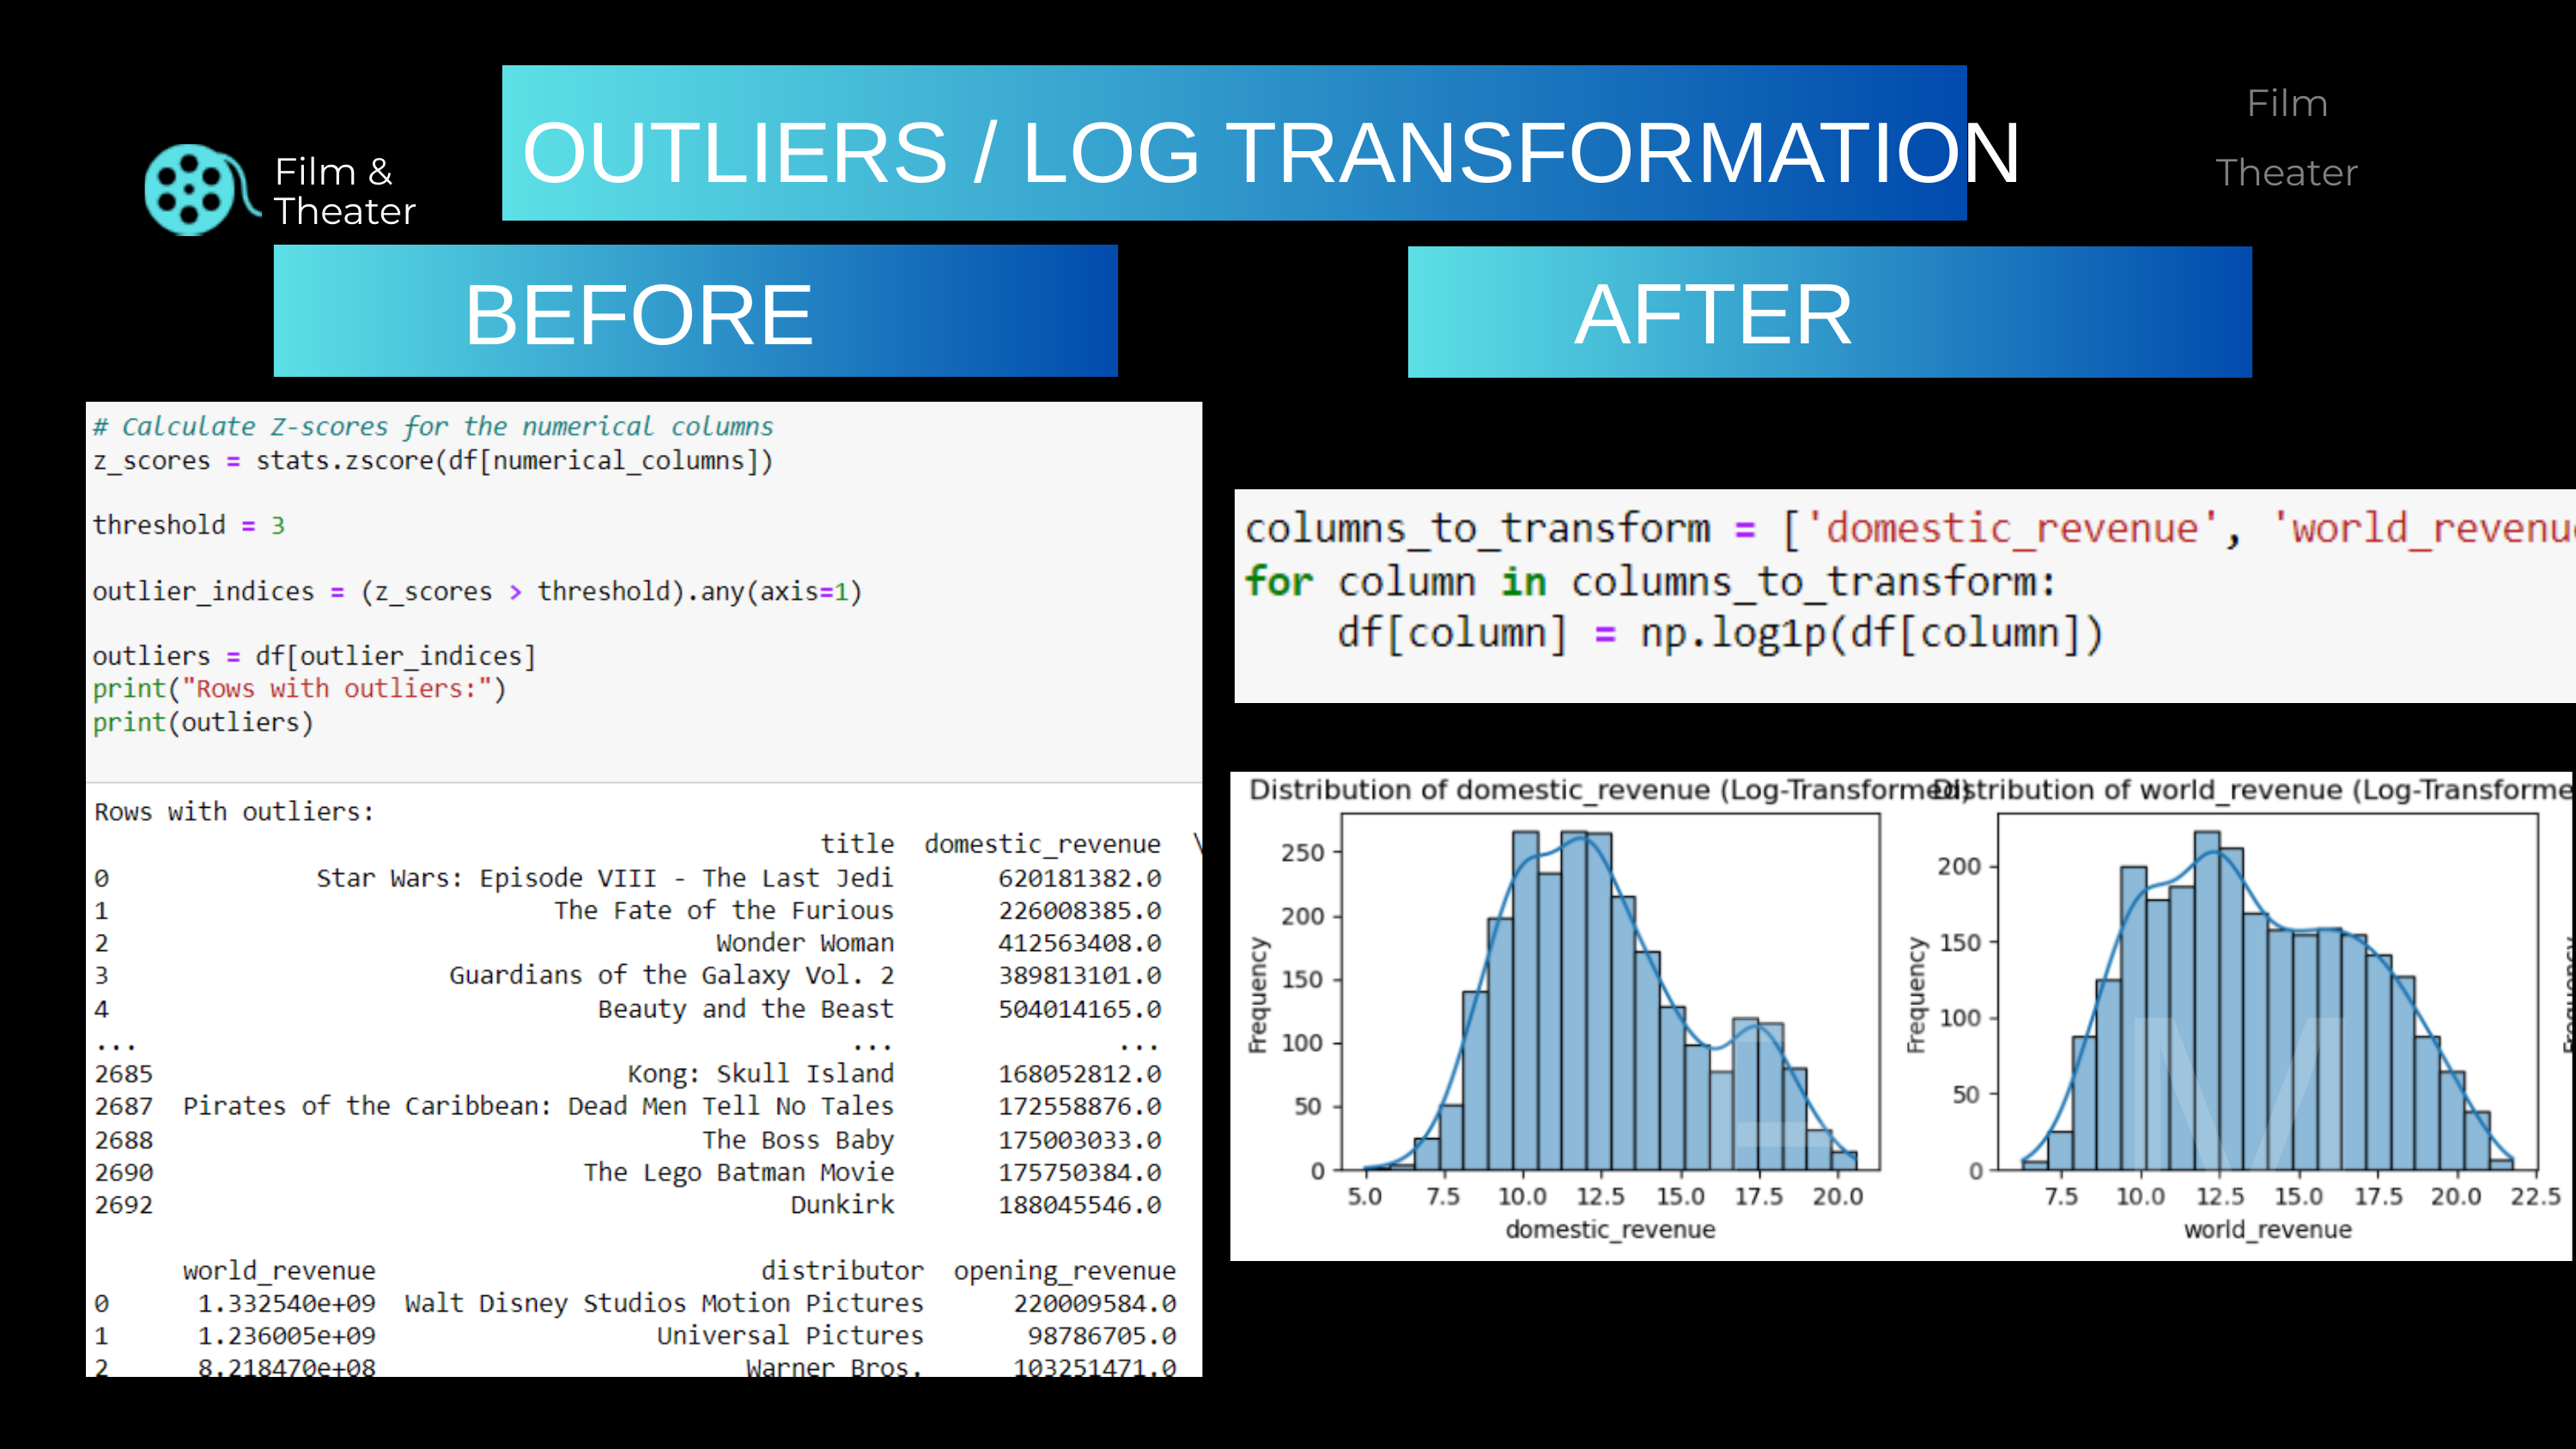

Film
OUTLIERS / LOG TRANSFORMATION
Theater

Film &
Theater

AFTER
BEFORE

FILM